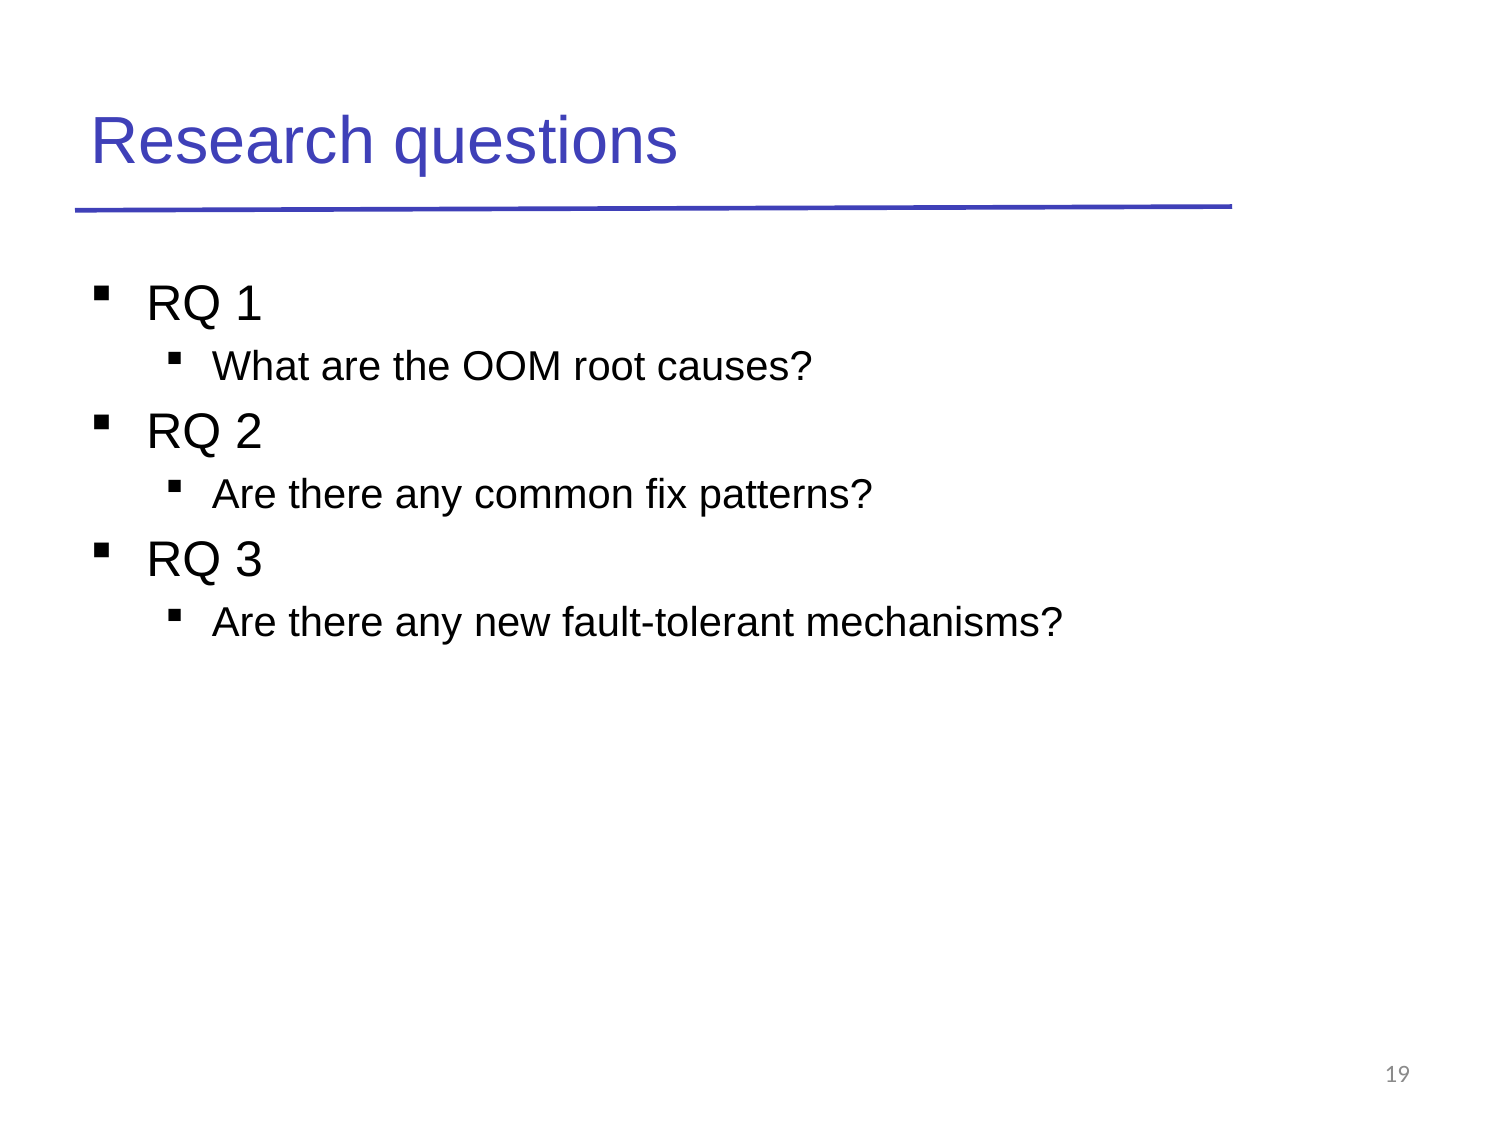

# Research questions
RQ 1
What are the OOM root causes?
RQ 2
Are there any common fix patterns?
RQ 3
Are there any new fault-tolerant mechanisms?

19